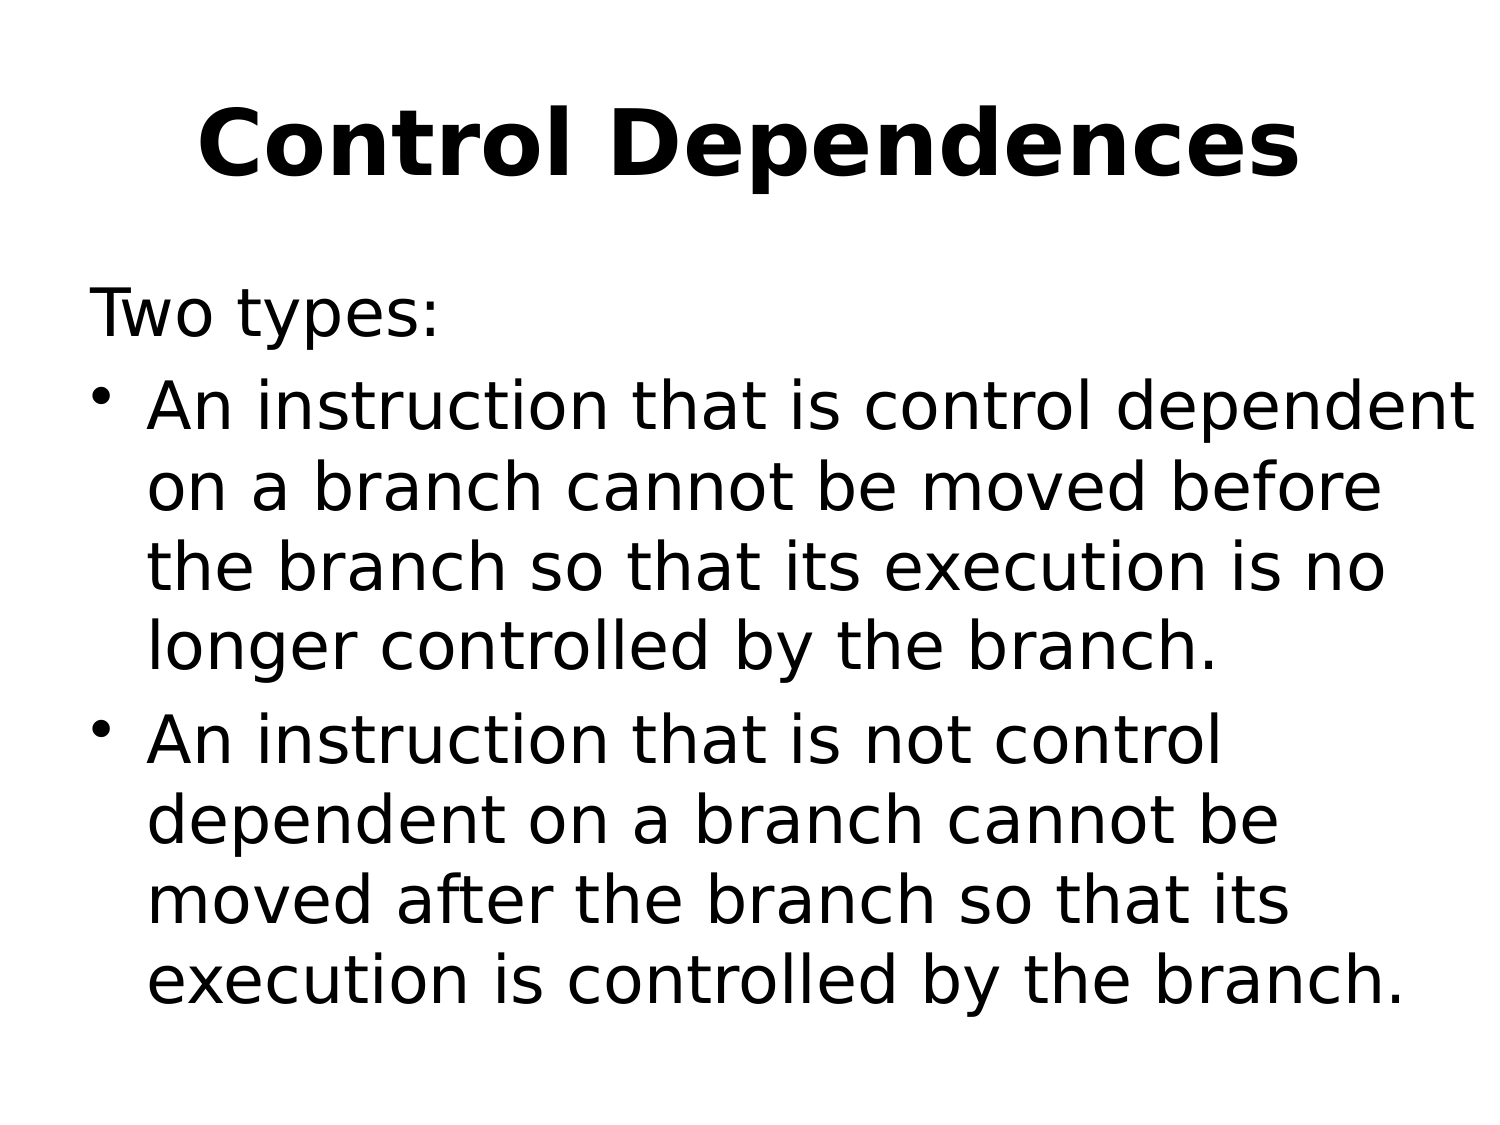

# Control Dependences
Two types:
An instruction that is control dependent on a branch cannot be moved before the branch so that its execution is no longer controlled by the branch.
An instruction that is not control dependent on a branch cannot be moved after the branch so that its execution is controlled by the branch.